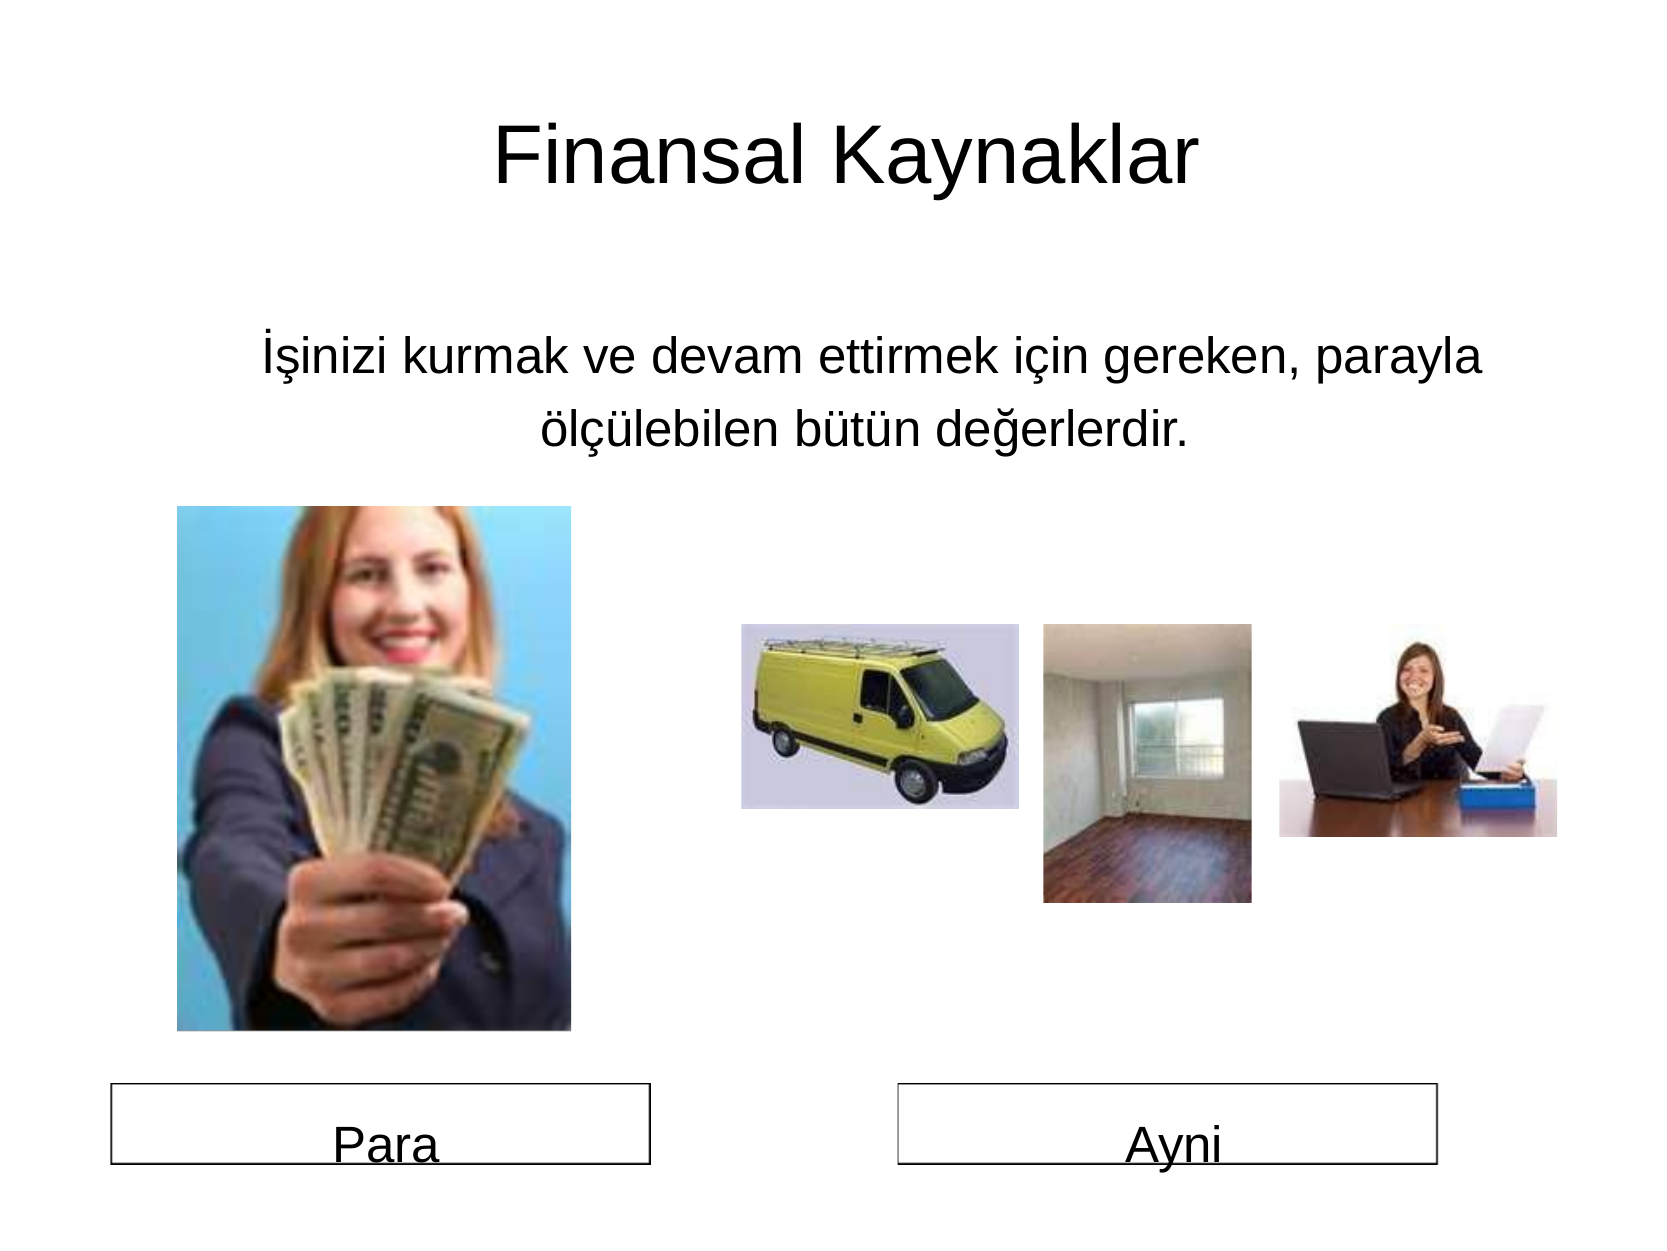

# Finansal Kaynaklar
İşinizi kurmak ve devam ettirmek için gereken, parayla ölçülebilen bütün değerlerdir.

Para
Ayni